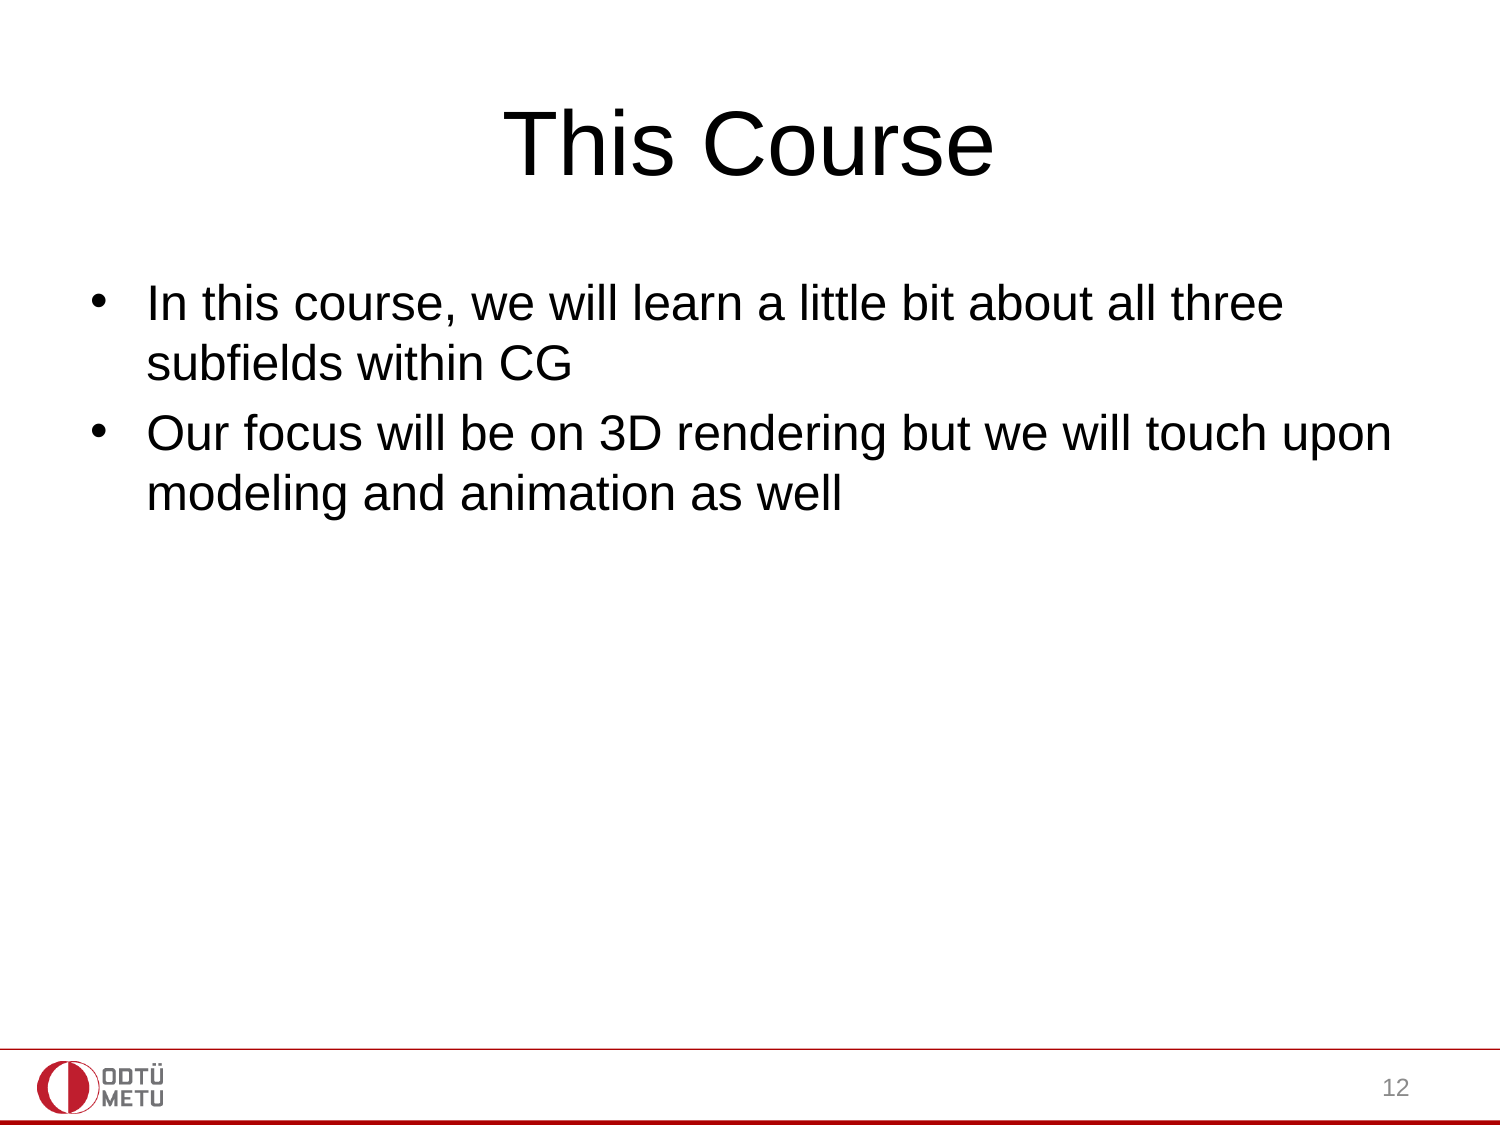

# This Course
In this course, we will learn a little bit about all three subfields within CG
Our focus will be on 3D rendering but we will touch upon modeling and animation as well

12